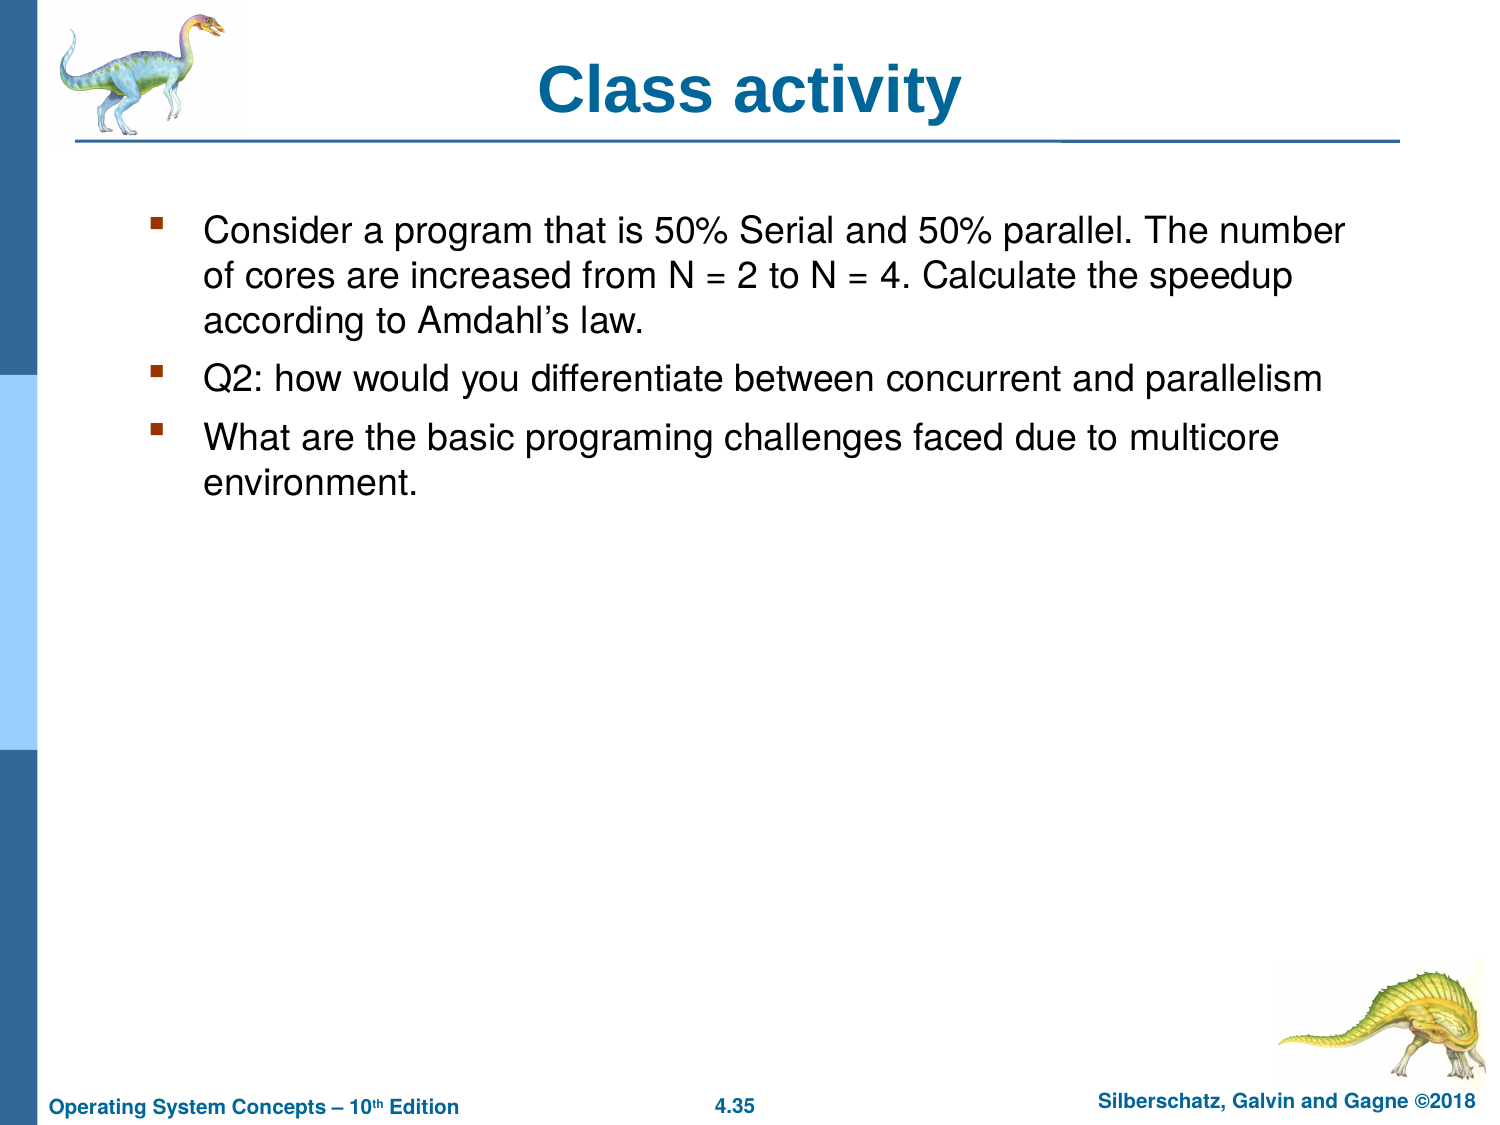

# Class activity
Consider a program that is 50% Serial and 50% parallel. The number of cores are increased from N = 2 to N = 4. Calculate the speedup according to Amdahl’s law.
Q2: how would you differentiate between concurrent and parallelism
What are the basic programing challenges faced due to multicore environment.